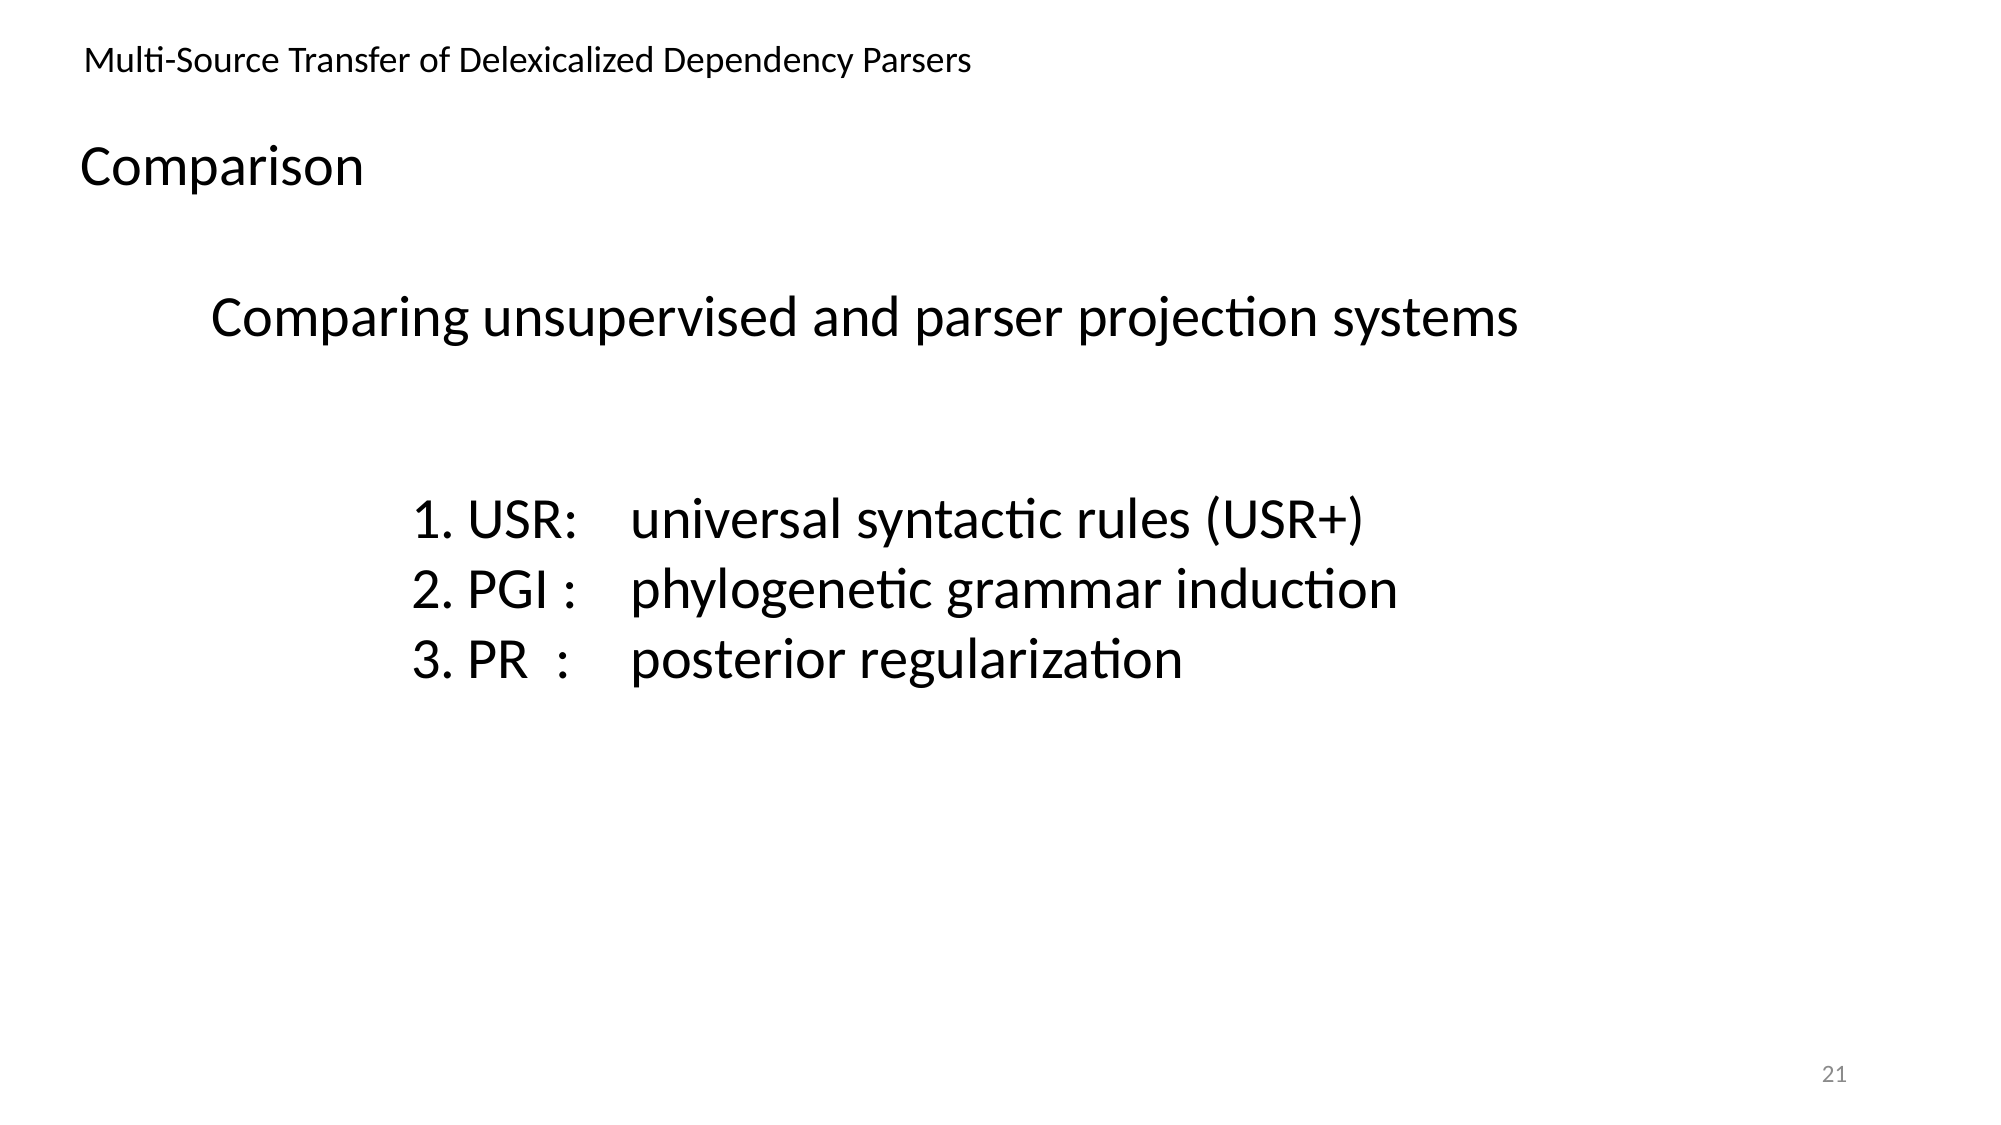

Multi-Source Transfer of Delexicalized Dependency Parsers
Comparison
Comparing unsupervised and parser projection systems
USR:	 universal syntactic rules (USR+)
PGI :	 phylogenetic grammar induction
PR  : 	 posterior regularization
21